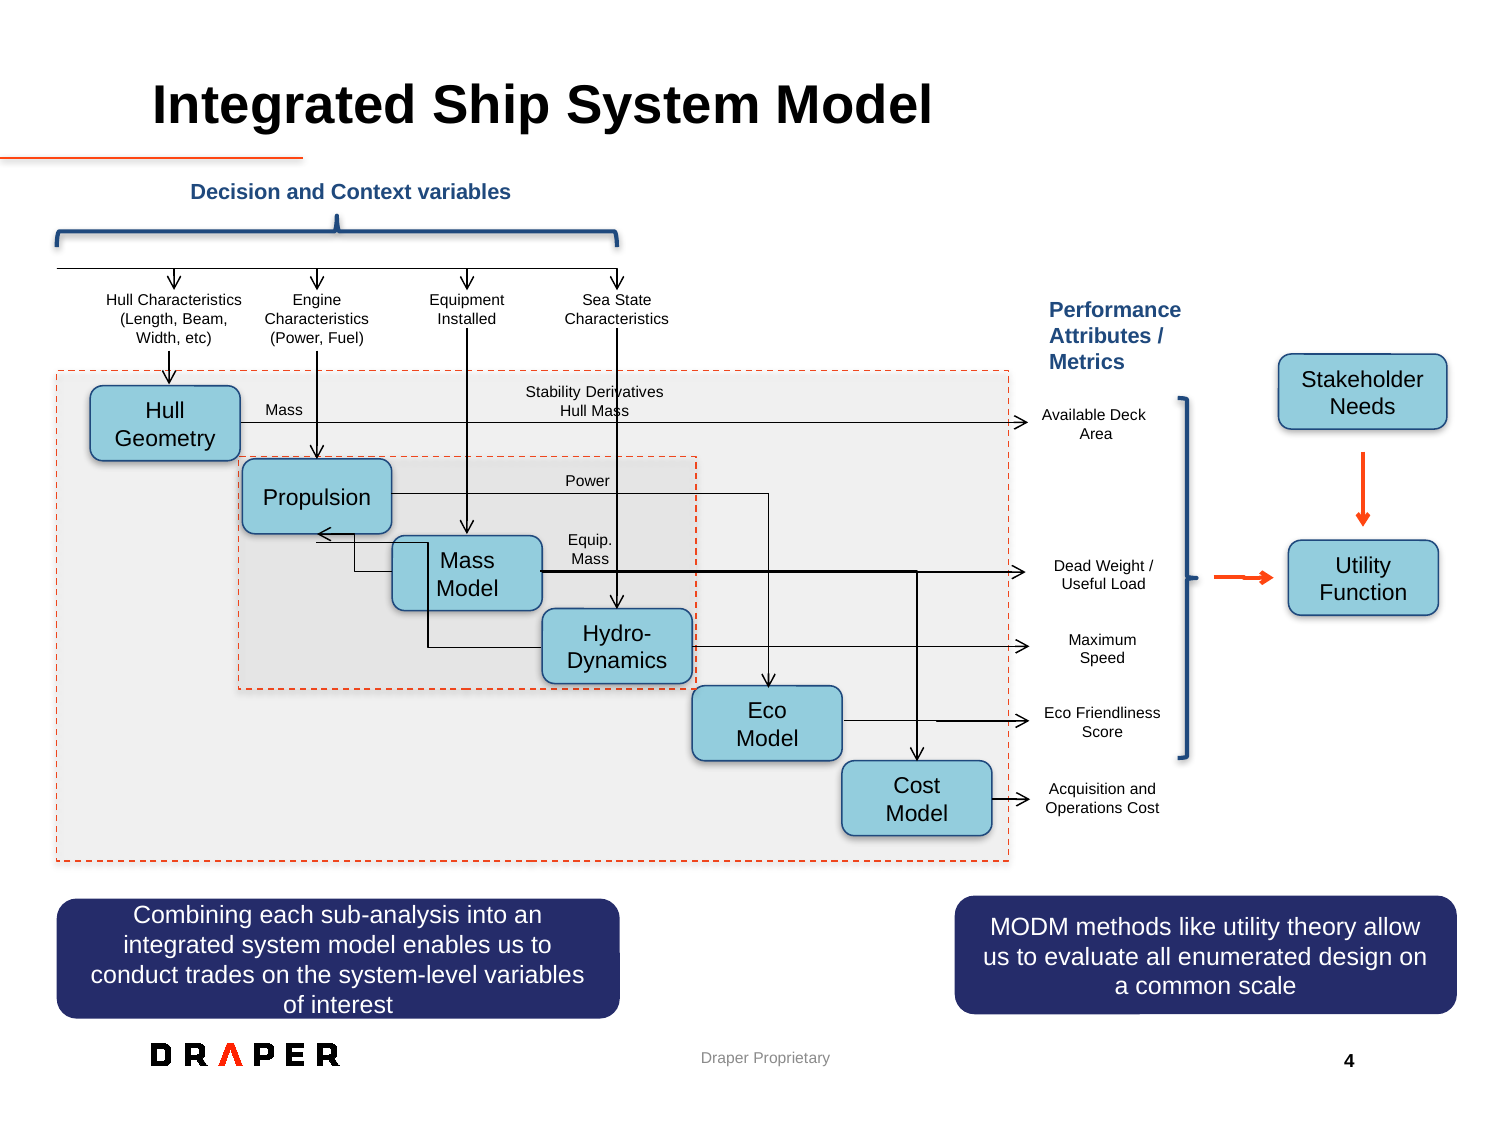

# Integrated Ship System Model
Decision and Context variables

Performance Attributes / Metrics
Hull Characteristics (Length, Beam, Width, etc)
Engine Characteristics (Power, Fuel)
Equipment Installed
Sea State
Characteristics
Stakeholder Needs

Stability Derivatives
Hull Mass
Hull Geometry

Mass
Available Deck
Area

Propulsion
Power
Equip.
Mass
Mass Model
Utility Function
Dead Weight / Useful Load
Hydro-Dynamics
Maximum
Speed
Eco
Model
Eco Friendliness Score
Cost
Model
Acquisition and Operations Cost
MODM methods like utility theory allow us to evaluate all enumerated design on a common scale
Combining each sub-analysis into an integrated system model enables us to conduct trades on the system-level variables of interest
Draper Proprietary
4